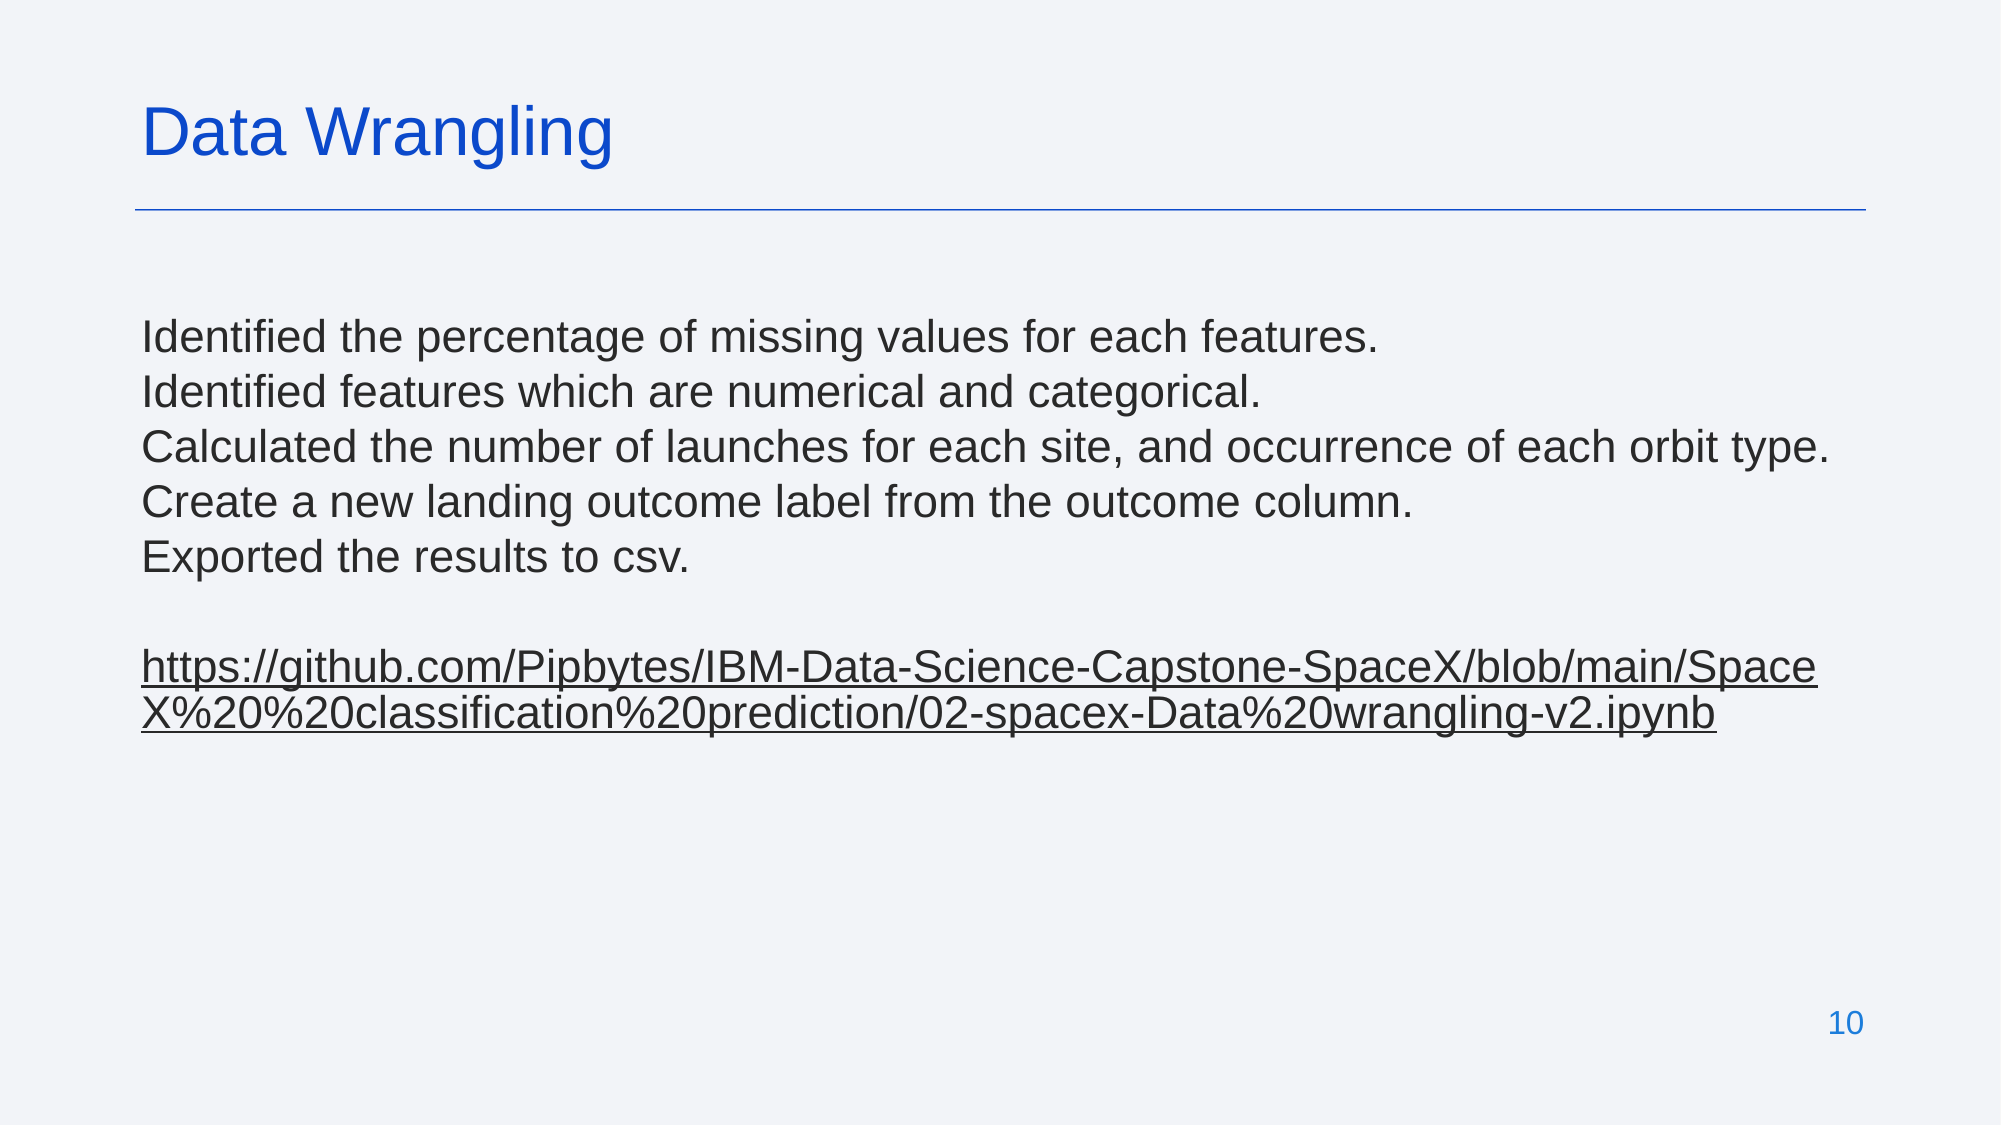

Data Wrangling
Identified the percentage of missing values for each features.
Identified features which are numerical and categorical.
Calculated the number of launches for each site, and occurrence of each orbit type.
Create a new landing outcome label from the outcome column.
Exported the results to csv.

https://github.com/Pipbytes/IBM-Data-Science-Capstone-SpaceX/blob/main/SpaceX%20%20classification%20prediction/02-spacex-Data%20wrangling-v2.ipynb

10